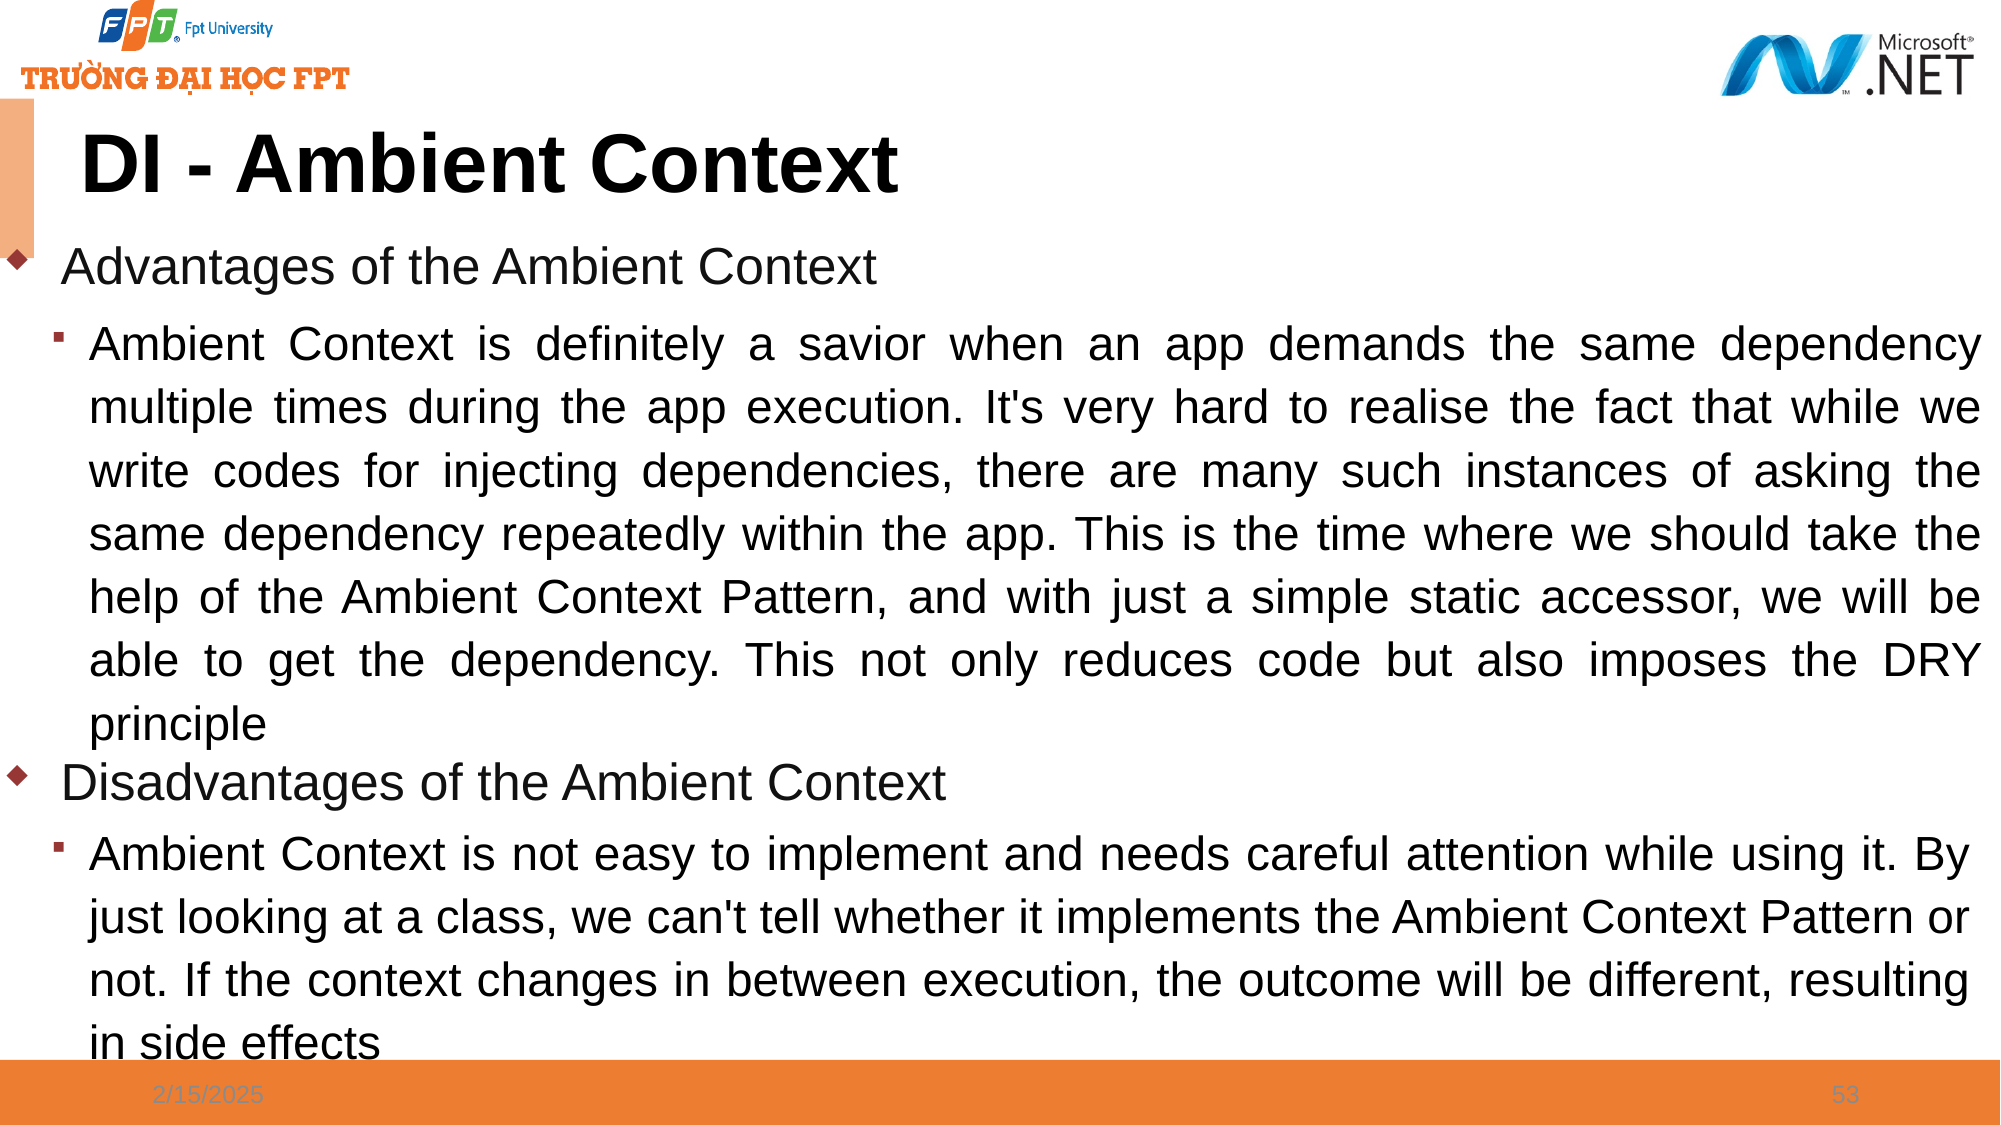

# DI - Ambient Context
Advantages of the Ambient Context
Ambient Context is definitely a savior when an app demands the same dependency multiple times during the app execution. It's very hard to realise the fact that while we write codes for injecting dependencies, there are many such instances of asking the same dependency repeatedly within the app. This is the time where we should take the help of the Ambient Context Pattern, and with just a simple static accessor, we will be able to get the dependency. This not only reduces code but also imposes the DRY principle
Disadvantages of the Ambient Context
Ambient Context is not easy to implement and needs careful attention while using it. By just looking at a class, we can't tell whether it implements the Ambient Context Pattern or not. If the context changes in between execution, the outcome will be different, resulting in side effects
2/15/2025
53